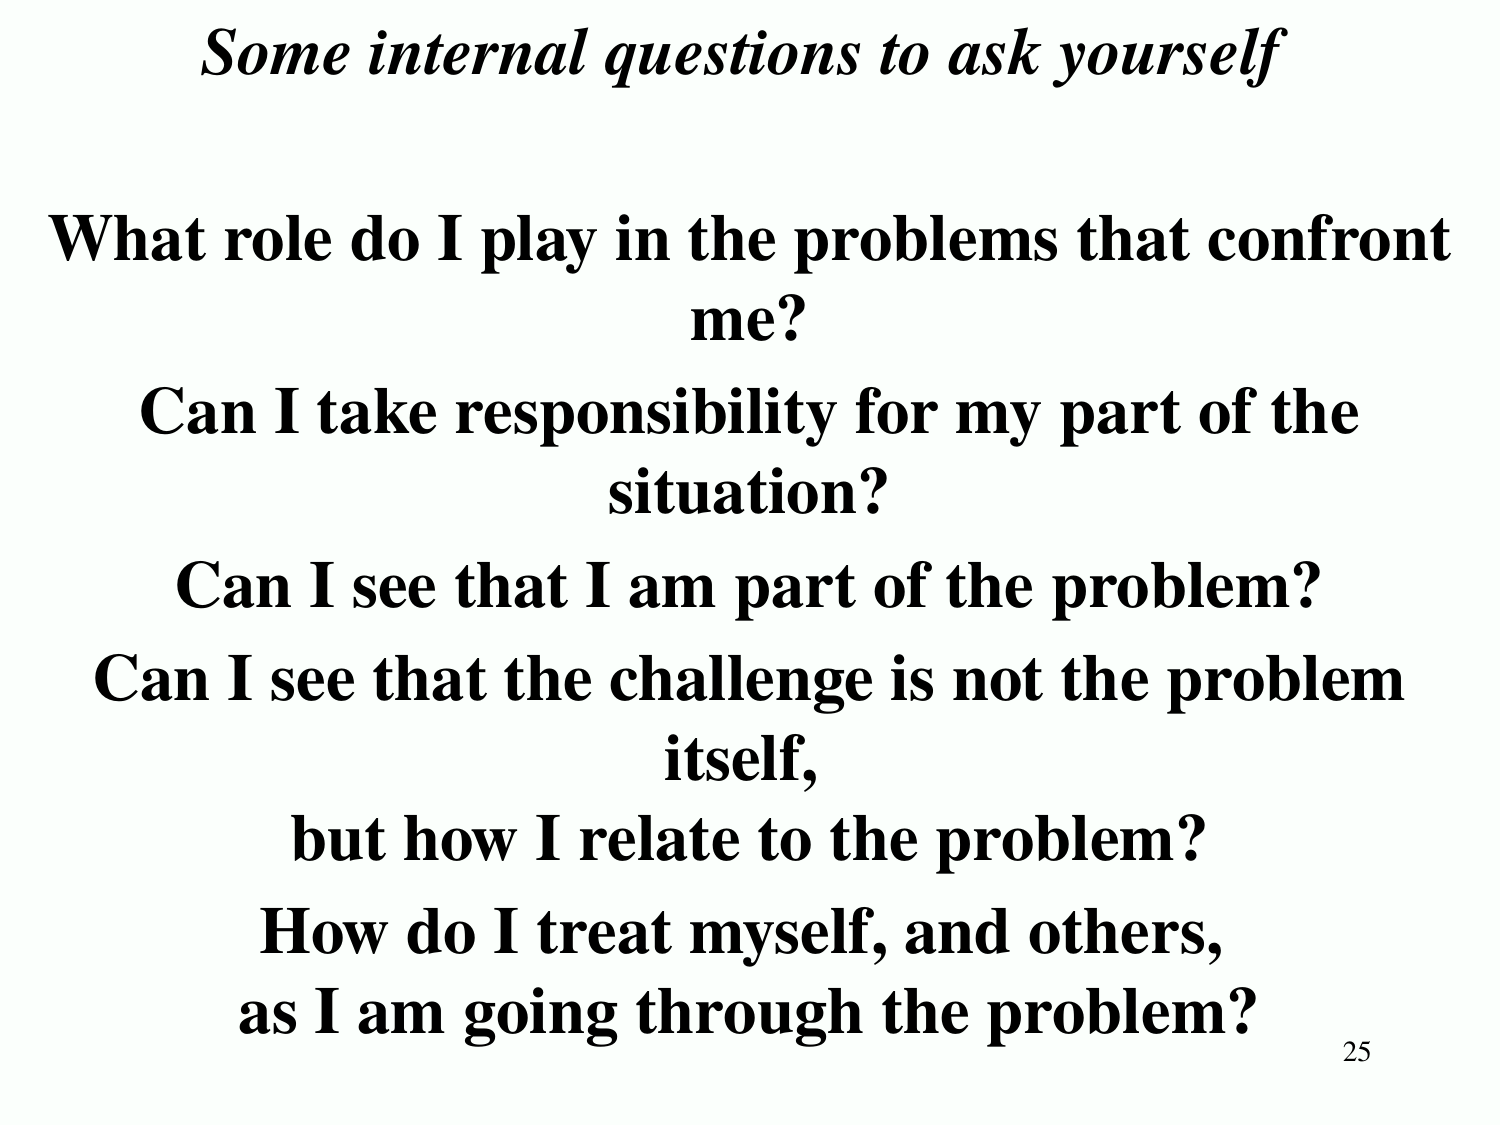

Some internal questions to ask yourself

What role do I play in the problems that confront me?
Can I take responsibility for my part of the situation?
Can I see that I am part of the problem?
Can I see that the challenge is not the problem itself,
but how I relate to the problem?
How do I treat myself, and others,
as I am going through the problem?

25